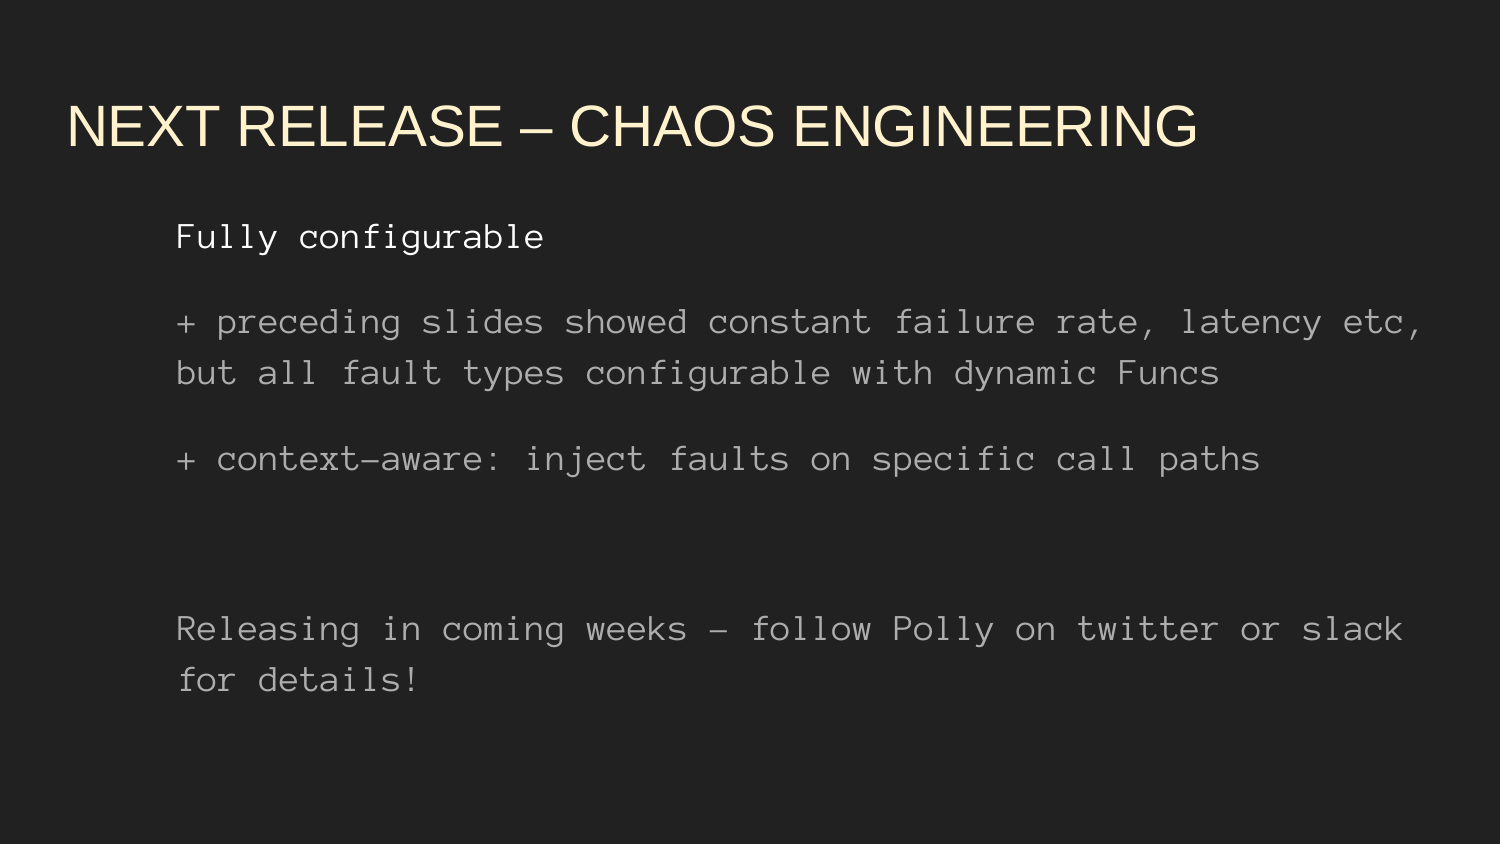

# NEXT RELEASE – CHAOS ENGINEERING
Fully configurable
+ preceding slides showed constant failure rate, latency etc, but all fault types configurable with dynamic Funcs
+ context-aware: inject faults on specific call paths

Releasing in coming weeks – follow Polly on twitter or slack for details!